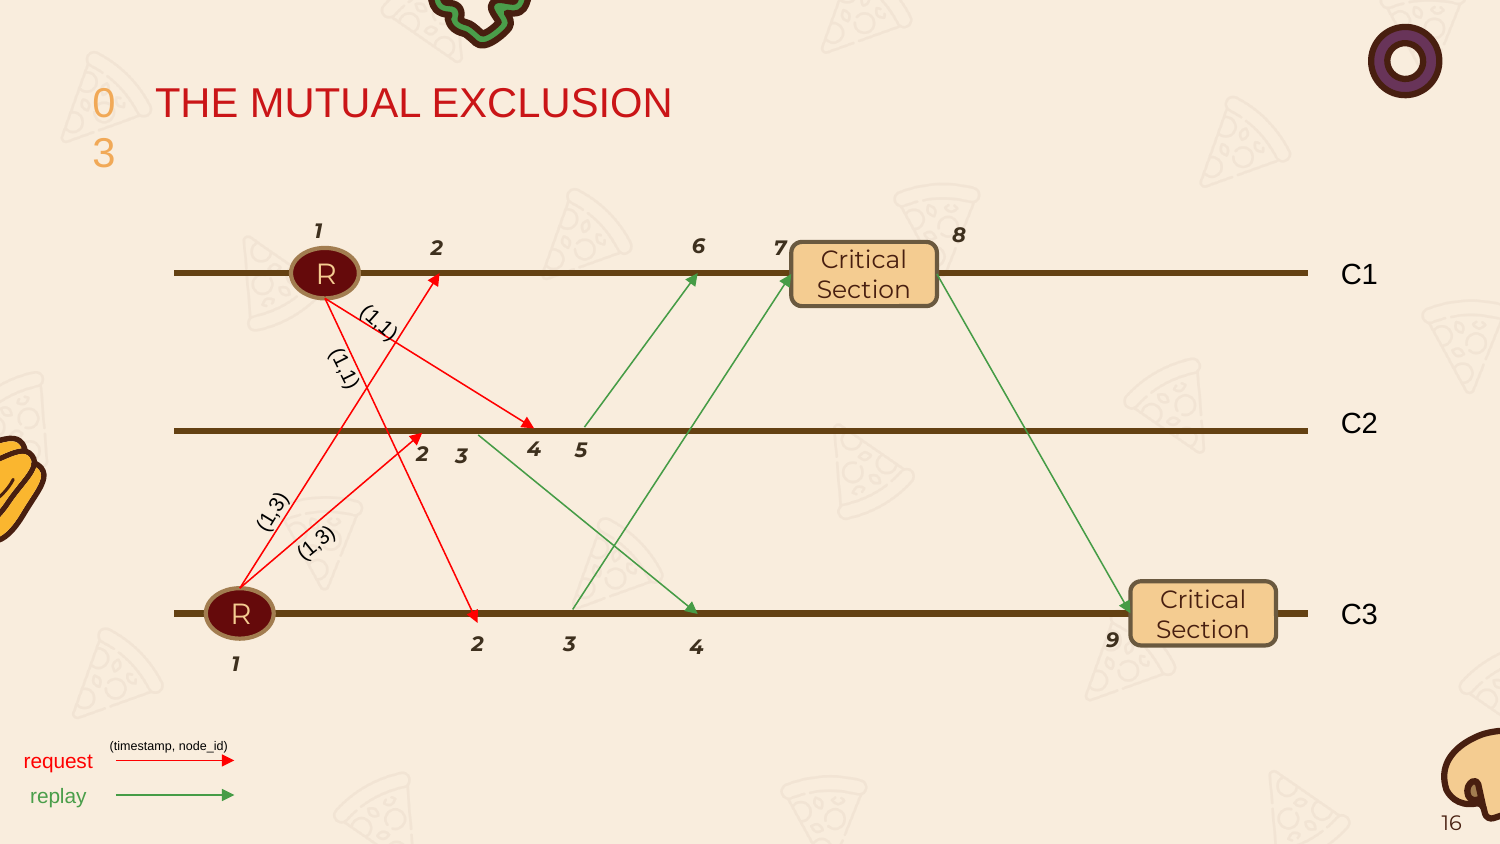

03
THE MUTUAL EXCLUSION
1
8
6
7
2
Critical Section
R
C1
(1,1)
(1,1)
C2
4
5
2
3
(1,3)
(1,3)
Critical Section
R
C3
9
2
3
4
1
(timestamp, node_id)
request
replay
16